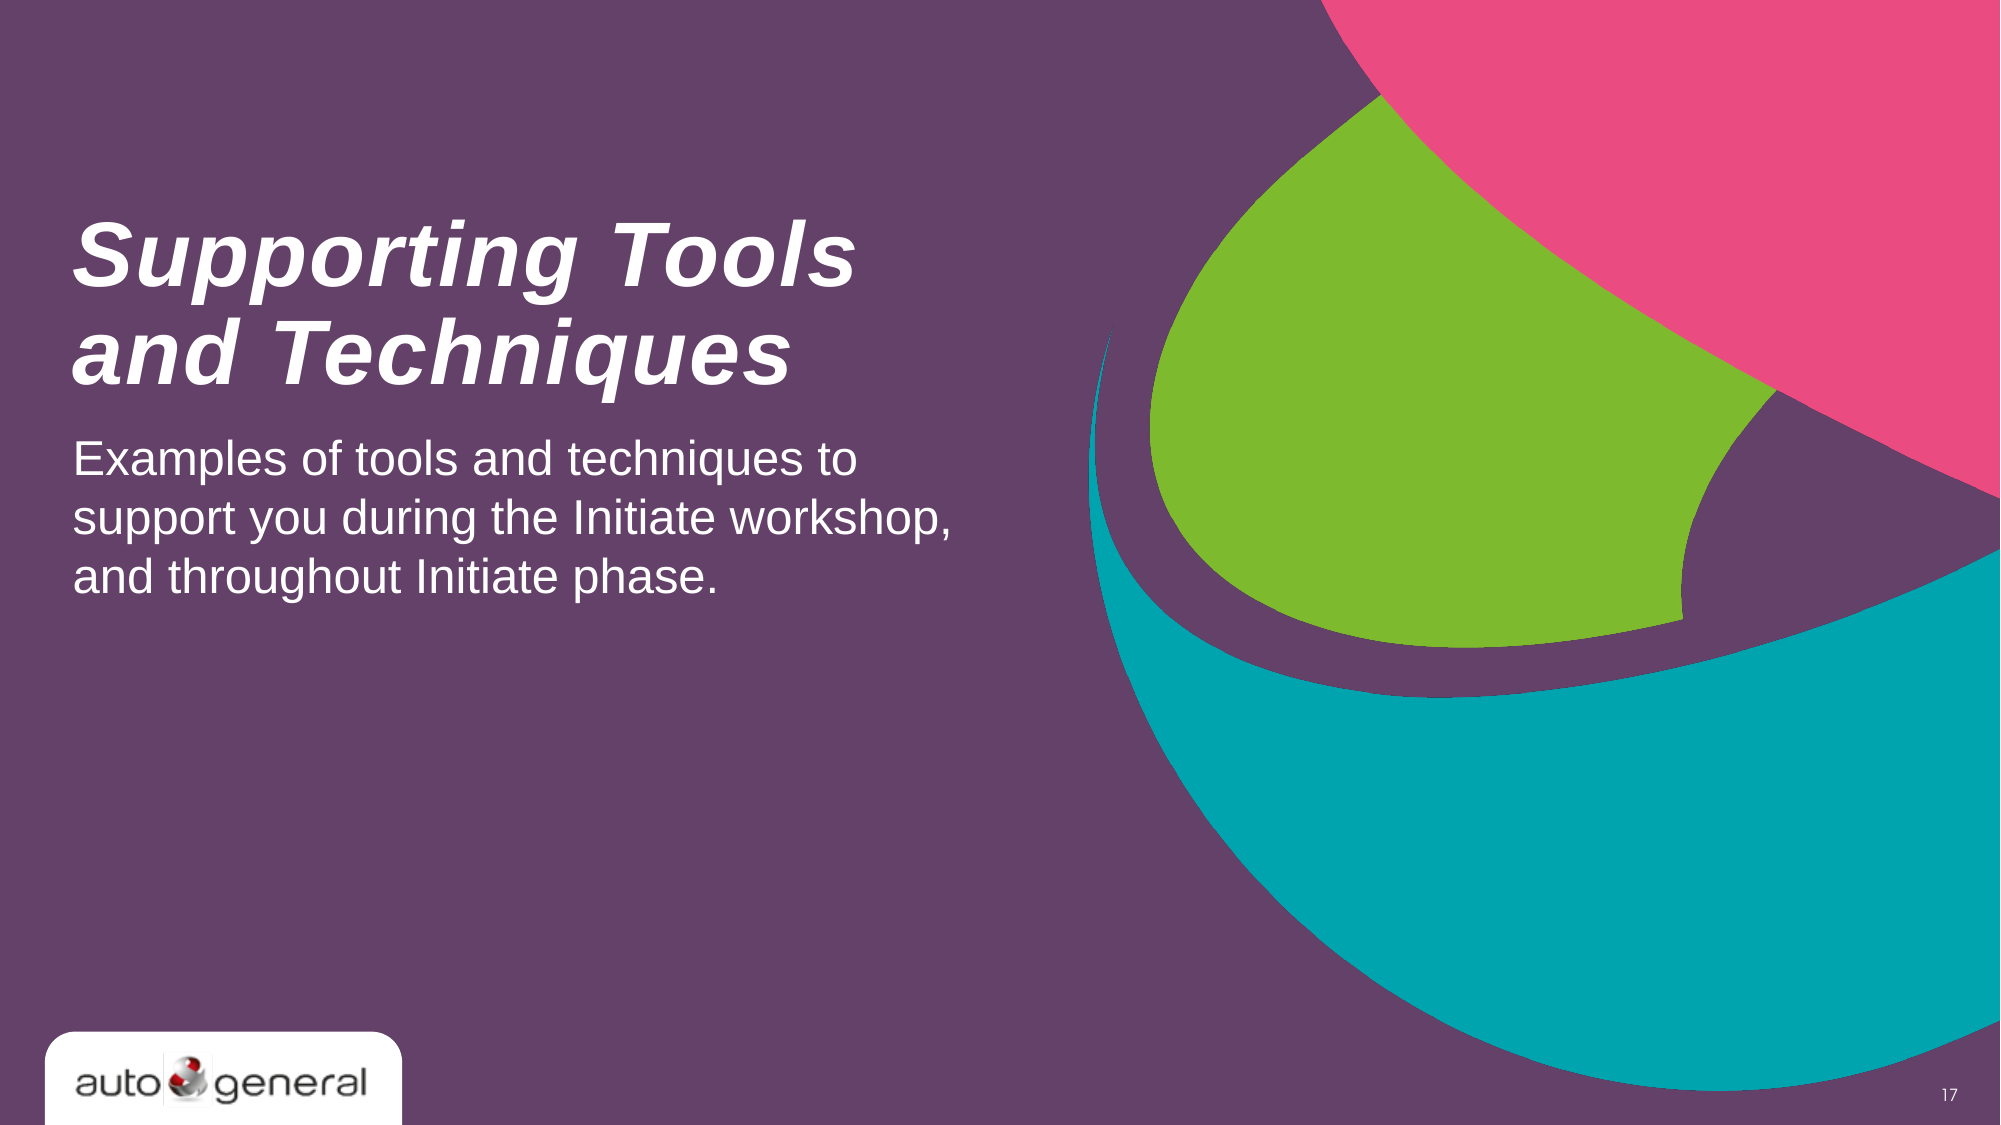

# Supporting Tools and Techniques
Examples of tools and techniques to support you during the Initiate workshop, and throughout Initiate phase.